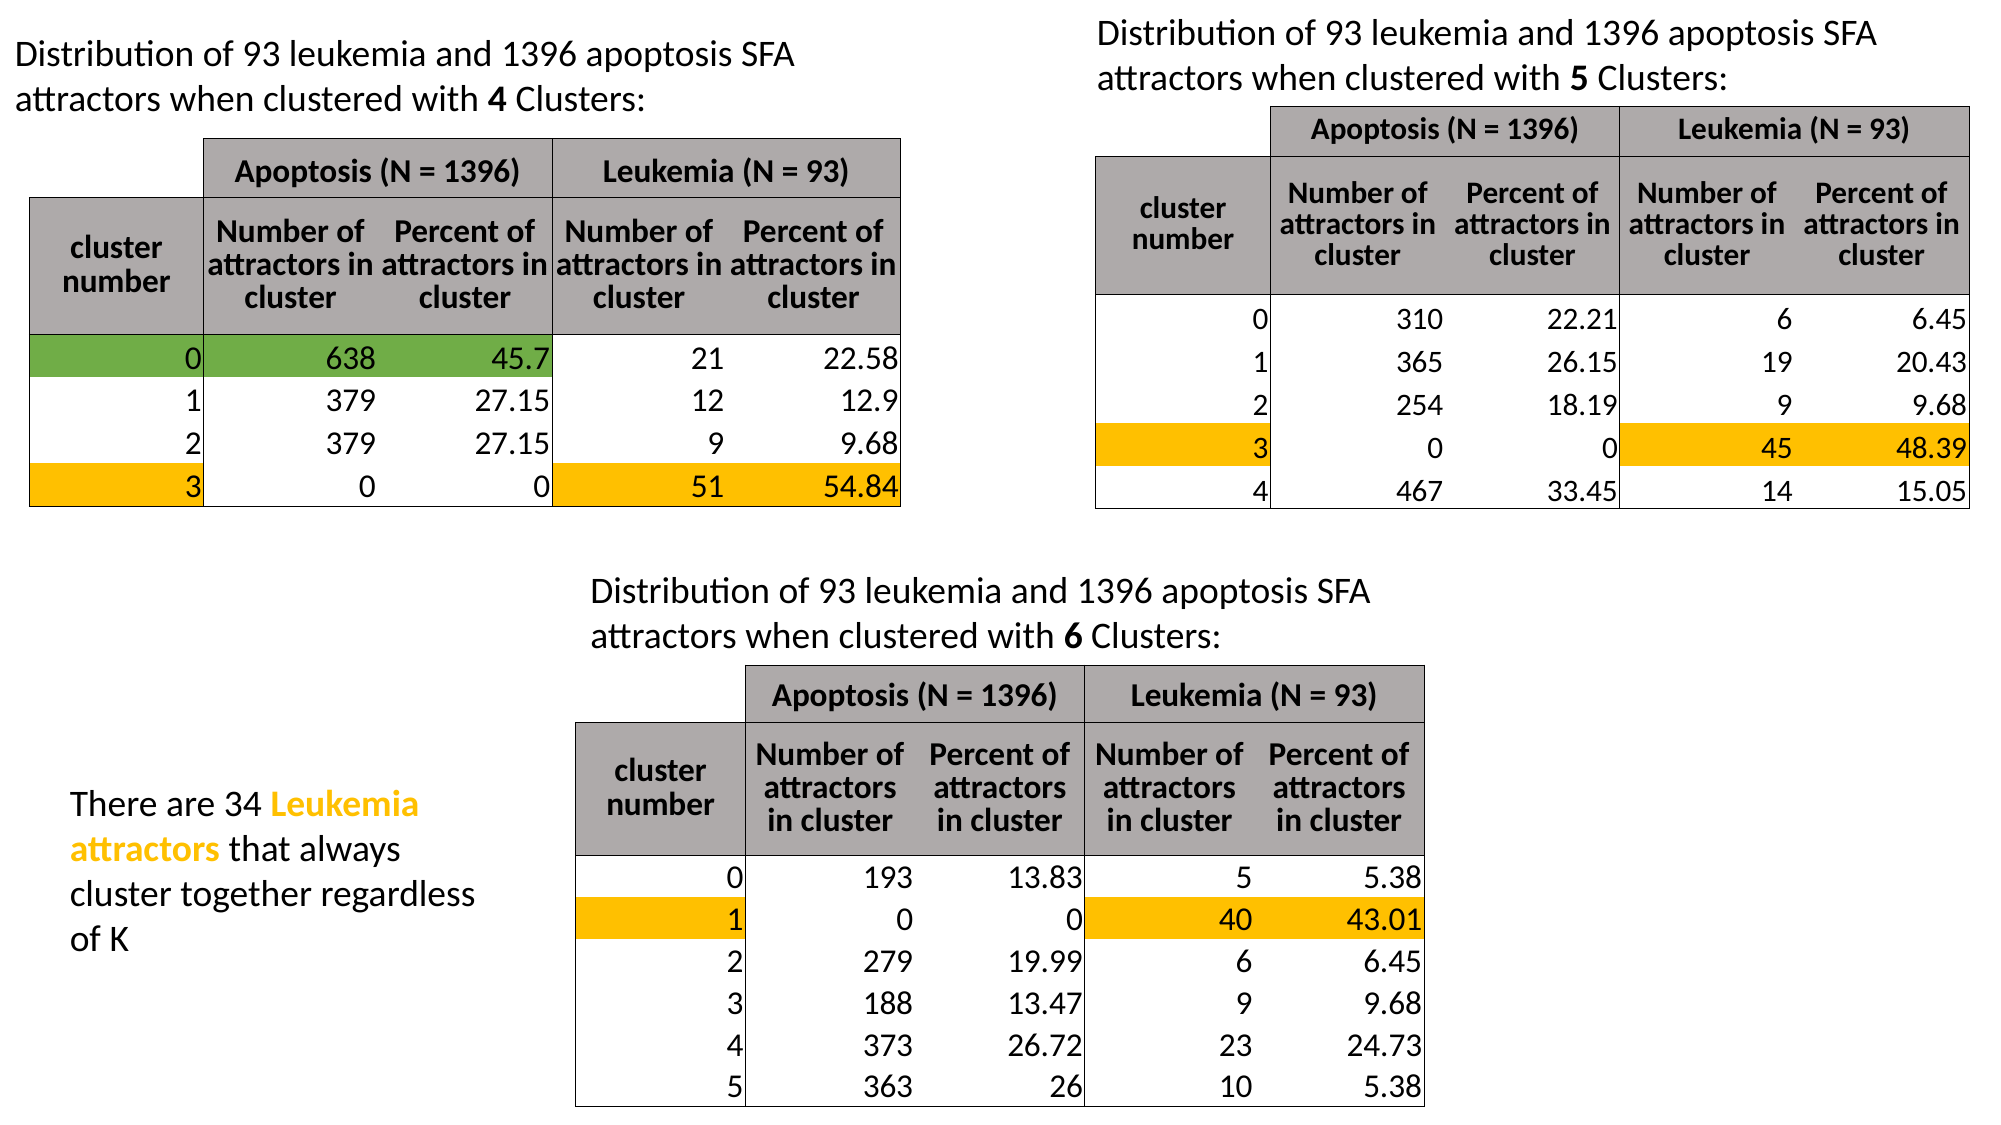

Distribution of 93 leukemia and 1396 apoptosis SFA attractors when clustered with 5 Clusters:
Distribution of 93 leukemia and 1396 apoptosis SFA attractors when clustered with 4 Clusters:
|  | Apoptosis (N = 1396) |  | Leukemia (N = 93) |  |
| --- | --- | --- | --- | --- |
| cluster number | Number of attractors in cluster | Percent of attractors in cluster | Number of attractors in cluster | Percent of attractors in cluster |
| 0 | 310 | 22.21 | 6 | 6.45 |
| 1 | 365 | 26.15 | 19 | 20.43 |
| 2 | 254 | 18.19 | 9 | 9.68 |
| 3 | 0 | 0 | 45 | 48.39 |
| 4 | 467 | 33.45 | 14 | 15.05 |
|  | Apoptosis (N = 1396) |  | Leukemia (N = 93) |  |
| --- | --- | --- | --- | --- |
| cluster number | Number of attractors in cluster | Percent of attractors in cluster | Number of attractors in cluster | Percent of attractors in cluster |
| 0 | 638 | 45.7 | 21 | 22.58 |
| 1 | 379 | 27.15 | 12 | 12.9 |
| 2 | 379 | 27.15 | 9 | 9.68 |
| 3 | 0 | 0 | 51 | 54.84 |
Distribution of 93 leukemia and 1396 apoptosis SFA attractors when clustered with 6 Clusters:
|  | Apoptosis (N = 1396) |  | Leukemia (N = 93) |  |
| --- | --- | --- | --- | --- |
| cluster number | Number of attractors in cluster | Percent of attractors in cluster | Number of attractors in cluster | Percent of attractors in cluster |
| 0 | 193 | 13.83 | 5 | 5.38 |
| 1 | 0 | 0 | 40 | 43.01 |
| 2 | 279 | 19.99 | 6 | 6.45 |
| 3 | 188 | 13.47 | 9 | 9.68 |
| 4 | 373 | 26.72 | 23 | 24.73 |
| 5 | 363 | 26 | 10 | 5.38 |
There are 34 Leukemia attractors that always cluster together regardless of K